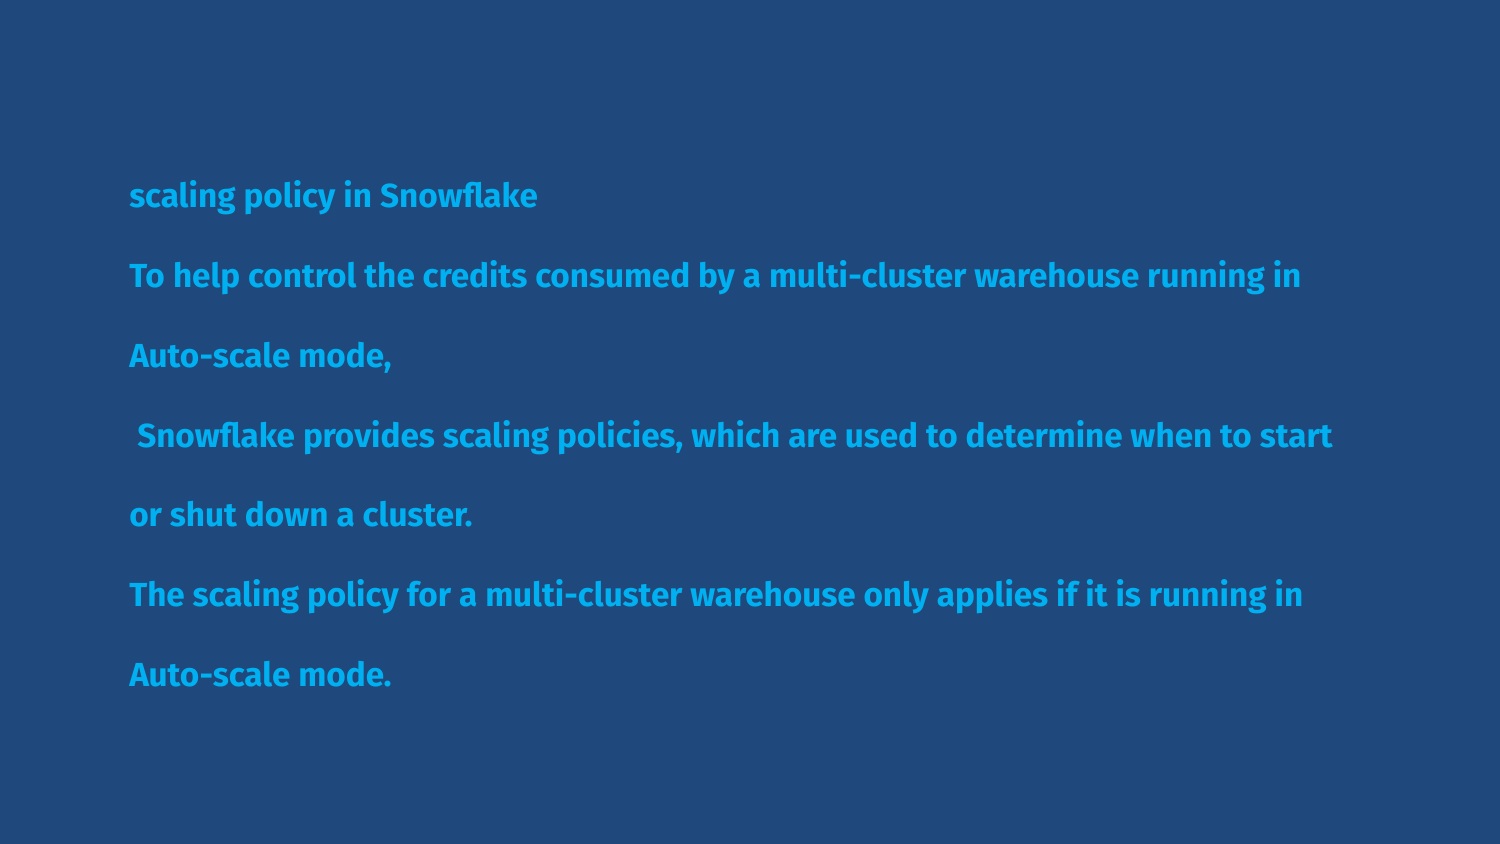

scaling policy in Snowflake
To help control the credits consumed by a multi-cluster warehouse running in Auto-scale mode,
 Snowflake provides scaling policies, which are used to determine when to start or shut down a cluster.
The scaling policy for a multi-cluster warehouse only applies if it is running in Auto-scale mode.